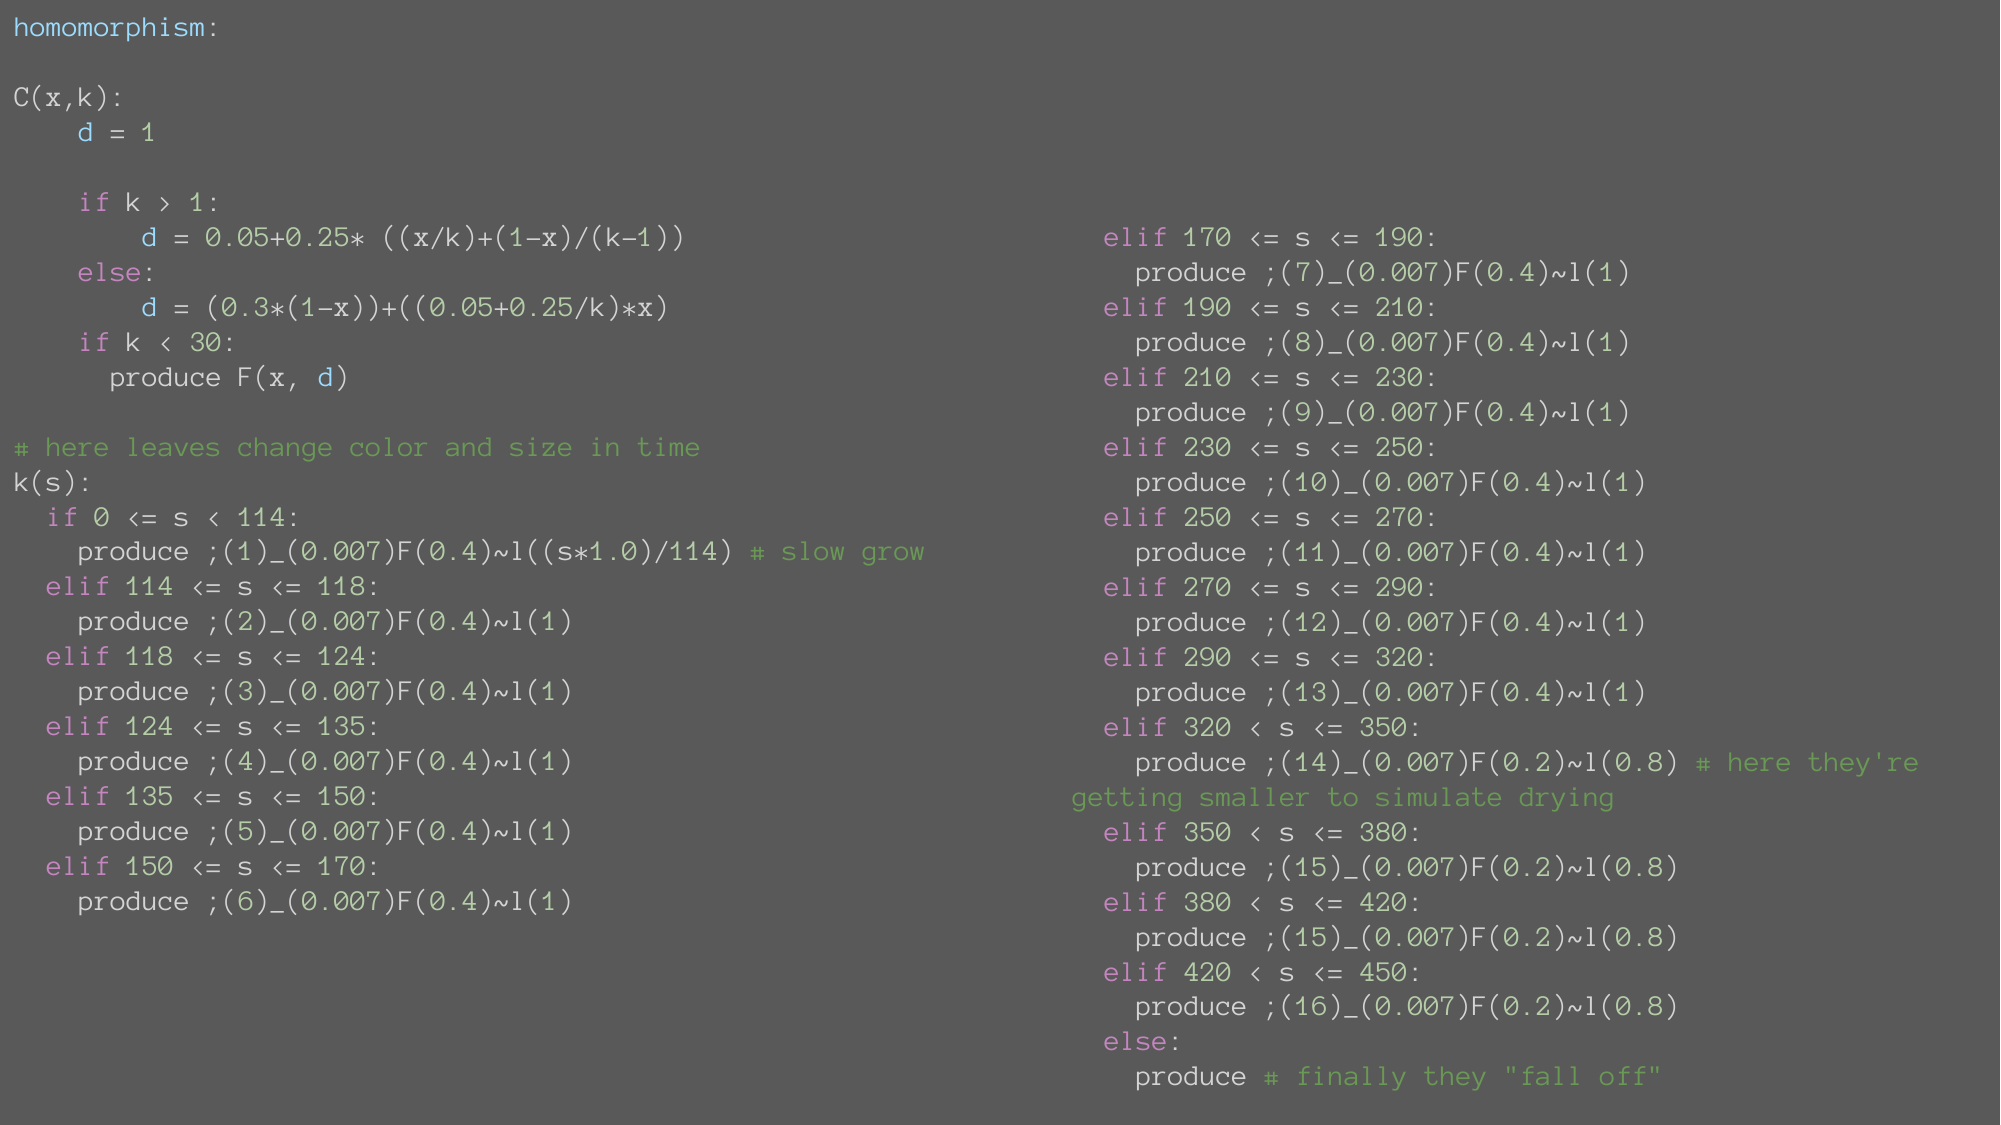

homomorphism:
C(x,k):
    d = 1

    if k > 1:
        d = 0.05+0.25* ((x/k)+(1-x)/(k-1))
    else:
        d = (0.3*(1-x))+((0.05+0.25/k)*x)
    if k < 30:
      produce F(x, d)

# here leaves change color and size in time
k(s):
  if 0 <= s < 114:
    produce ;(1)_(0.007)F(0.4)~l((s*1.0)/114) # slow grow
  elif 114 <= s <= 118:
    produce ;(2)_(0.007)F(0.4)~l(1)
  elif 118 <= s <= 124:
    produce ;(3)_(0.007)F(0.4)~l(1)
  elif 124 <= s <= 135:
    produce ;(4)_(0.007)F(0.4)~l(1)
  elif 135 <= s <= 150:
    produce ;(5)_(0.007)F(0.4)~l(1)
  elif 150 <= s <= 170:
    produce ;(6)_(0.007)F(0.4)~l(1)

  elif 170 <= s <= 190:
    produce ;(7)_(0.007)F(0.4)~l(1)
  elif 190 <= s <= 210:
    produce ;(8)_(0.007)F(0.4)~l(1)
  elif 210 <= s <= 230:
    produce ;(9)_(0.007)F(0.4)~l(1)
  elif 230 <= s <= 250:
    produce ;(10)_(0.007)F(0.4)~l(1)
  elif 250 <= s <= 270:
    produce ;(11)_(0.007)F(0.4)~l(1)
  elif 270 <= s <= 290:
    produce ;(12)_(0.007)F(0.4)~l(1)
  elif 290 <= s <= 320:
    produce ;(13)_(0.007)F(0.4)~l(1)
  elif 320 < s <= 350:
    produce ;(14)_(0.007)F(0.2)~l(0.8) # here they're getting smaller to simulate drying
  elif 350 < s <= 380:
    produce ;(15)_(0.007)F(0.2)~l(0.8)
  elif 380 < s <= 420:
    produce ;(15)_(0.007)F(0.2)~l(0.8)
  elif 420 < s <= 450:
    produce ;(16)_(0.007)F(0.2)~l(0.8)
  else:
    produce # finally they "fall off"